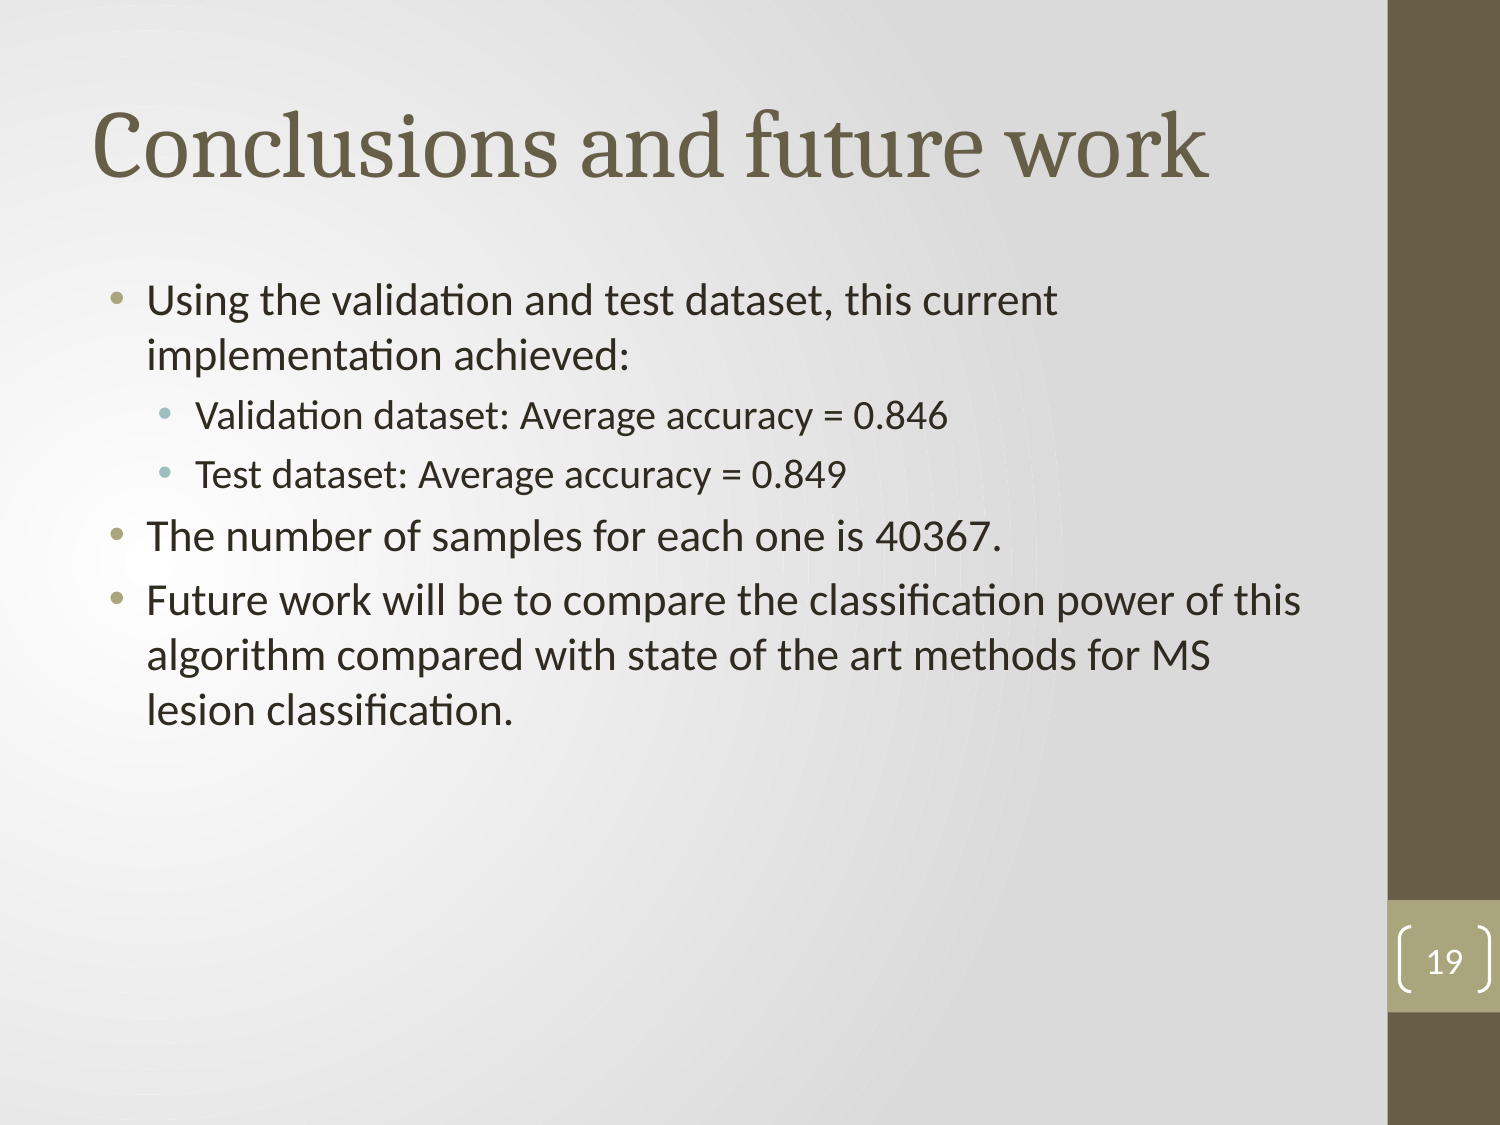

# Conclusions and future work
Using the validation and test dataset, this current implementation achieved:
Validation dataset: Average accuracy = 0.846
Test dataset: Average accuracy = 0.849
The number of samples for each one is 40367.
Future work will be to compare the classification power of this algorithm compared with state of the art methods for MS lesion classification.
19